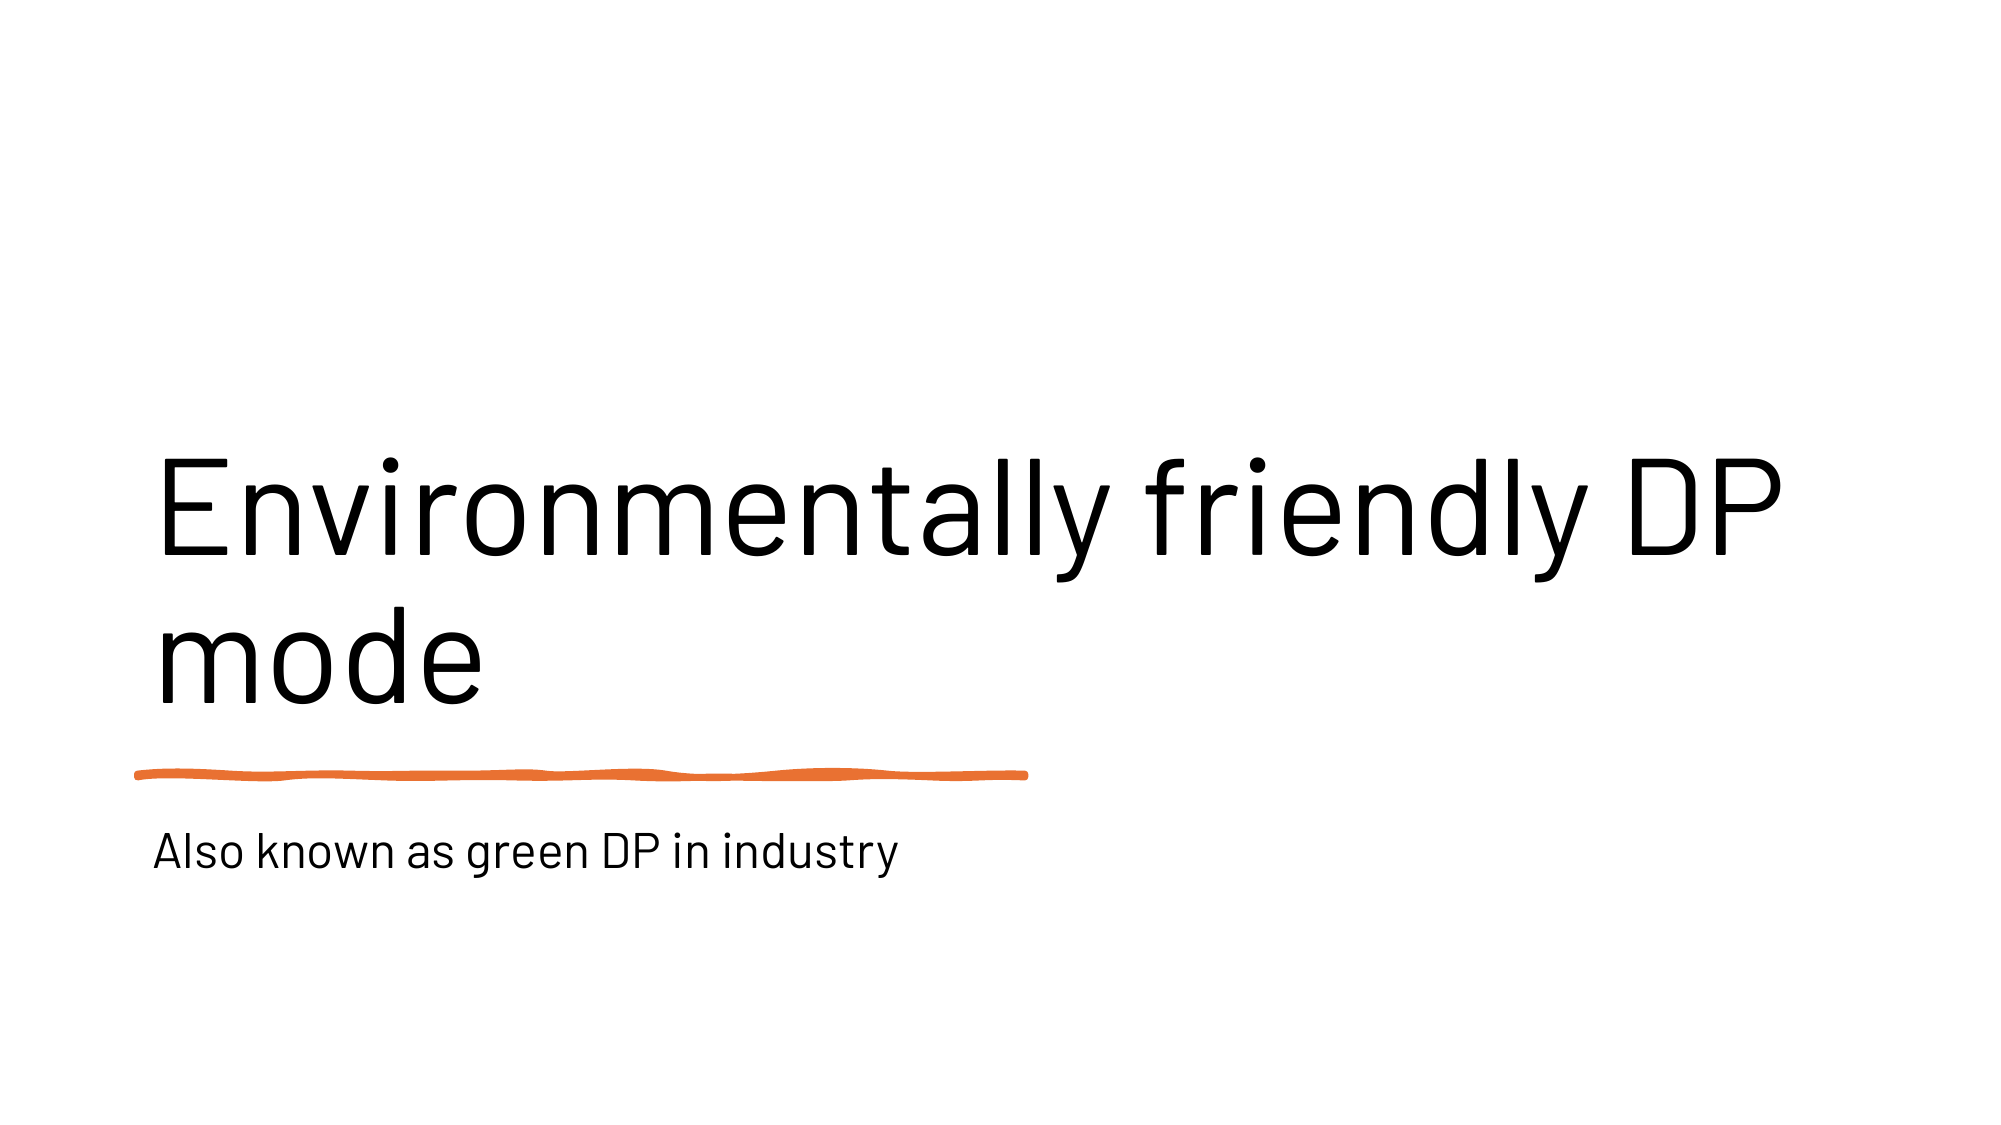

# Environmentally friendly DP mode

Also known as green DP in industry